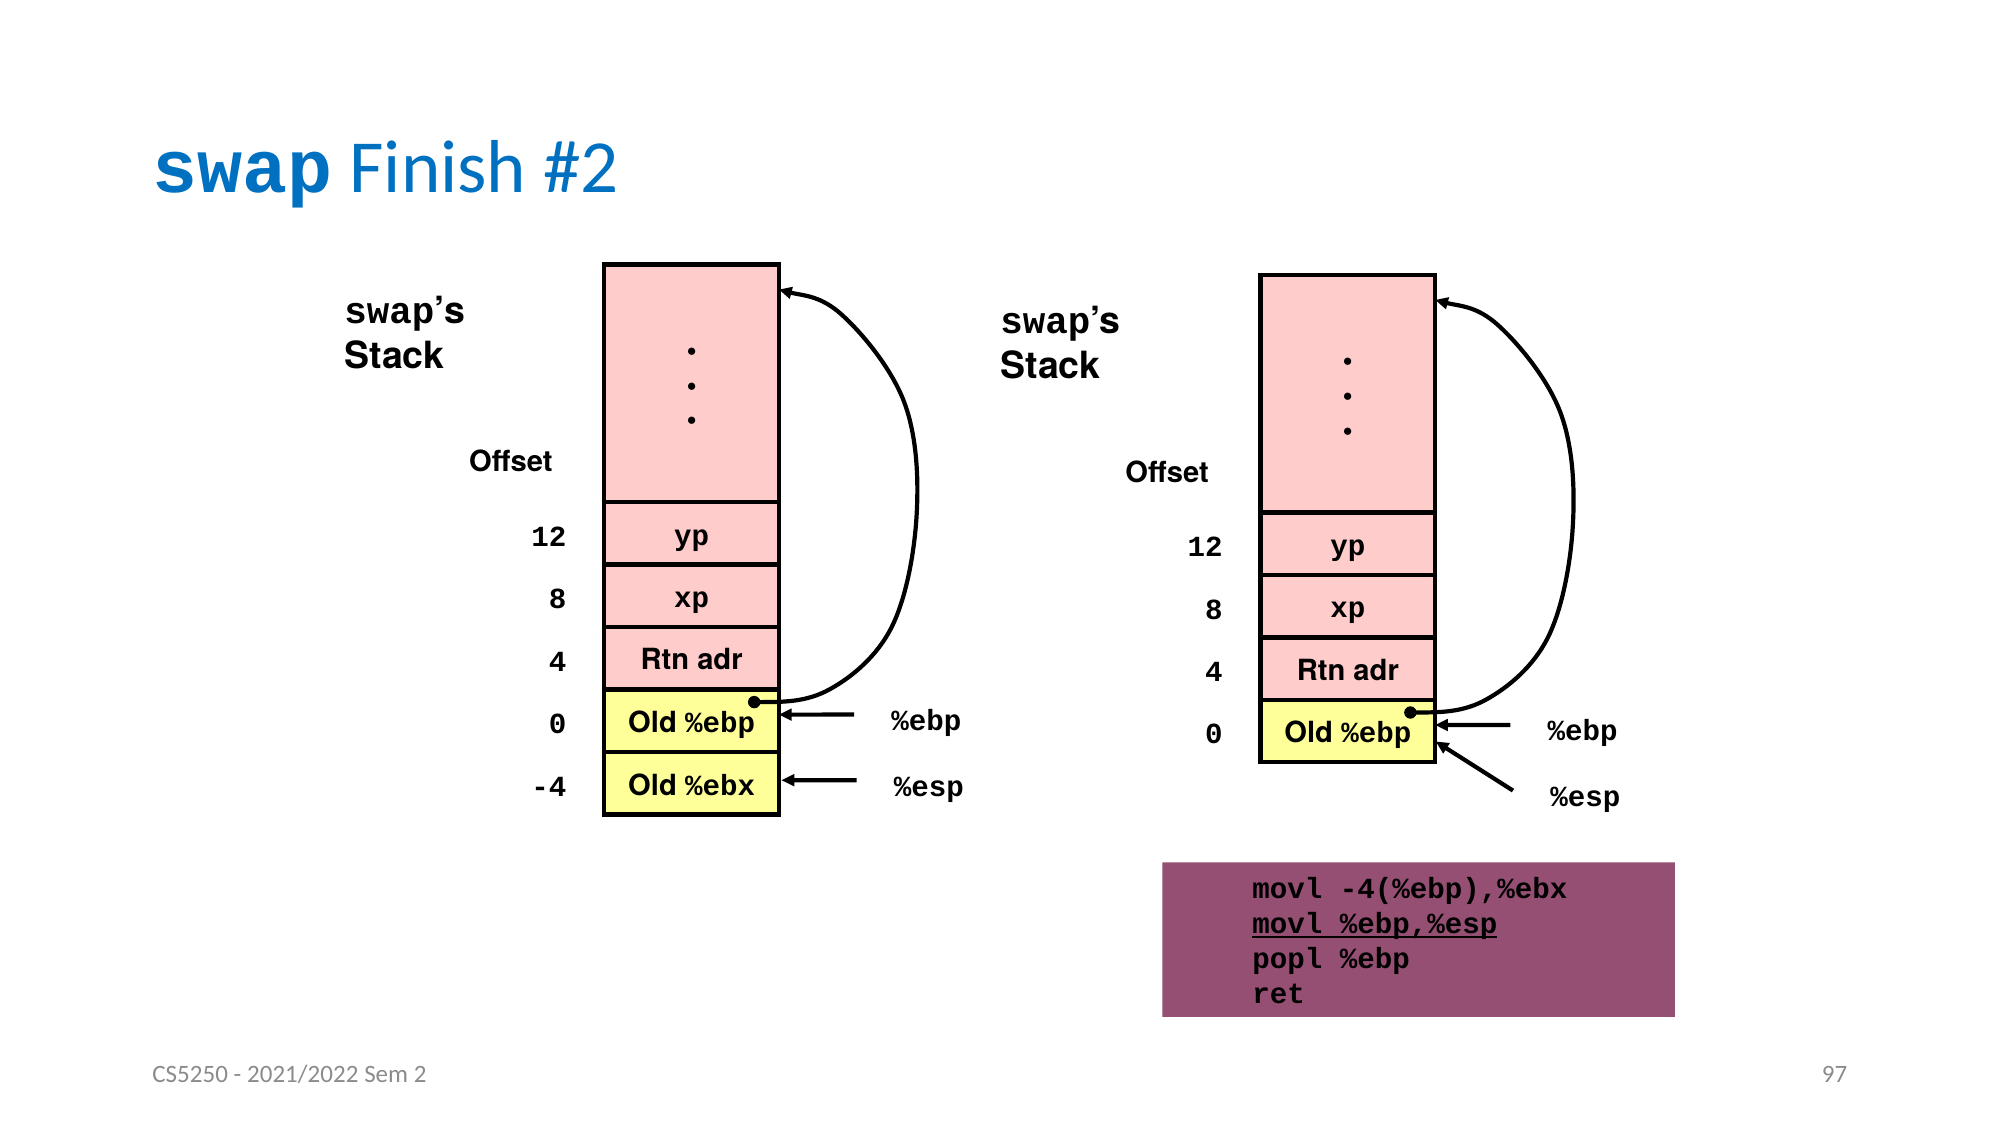

# swap Finish #2
•
•
•
•
•
•
swap’s
Stack
swap’s
Stack

Offset
Offset
yp
12
yp
12
xp
 8
xp
 8
Rtn adr
 4
Rtn adr
 4
Old %ebp
%ebp
 0
Old %ebp
%ebp
 0

Old %ebx
-4
%esp
%esp

	movl -4(%ebp),%ebx
	movl %ebp,%esp
	popl %ebp
	ret
CS5250 - 2021/2022 Sem 2
97